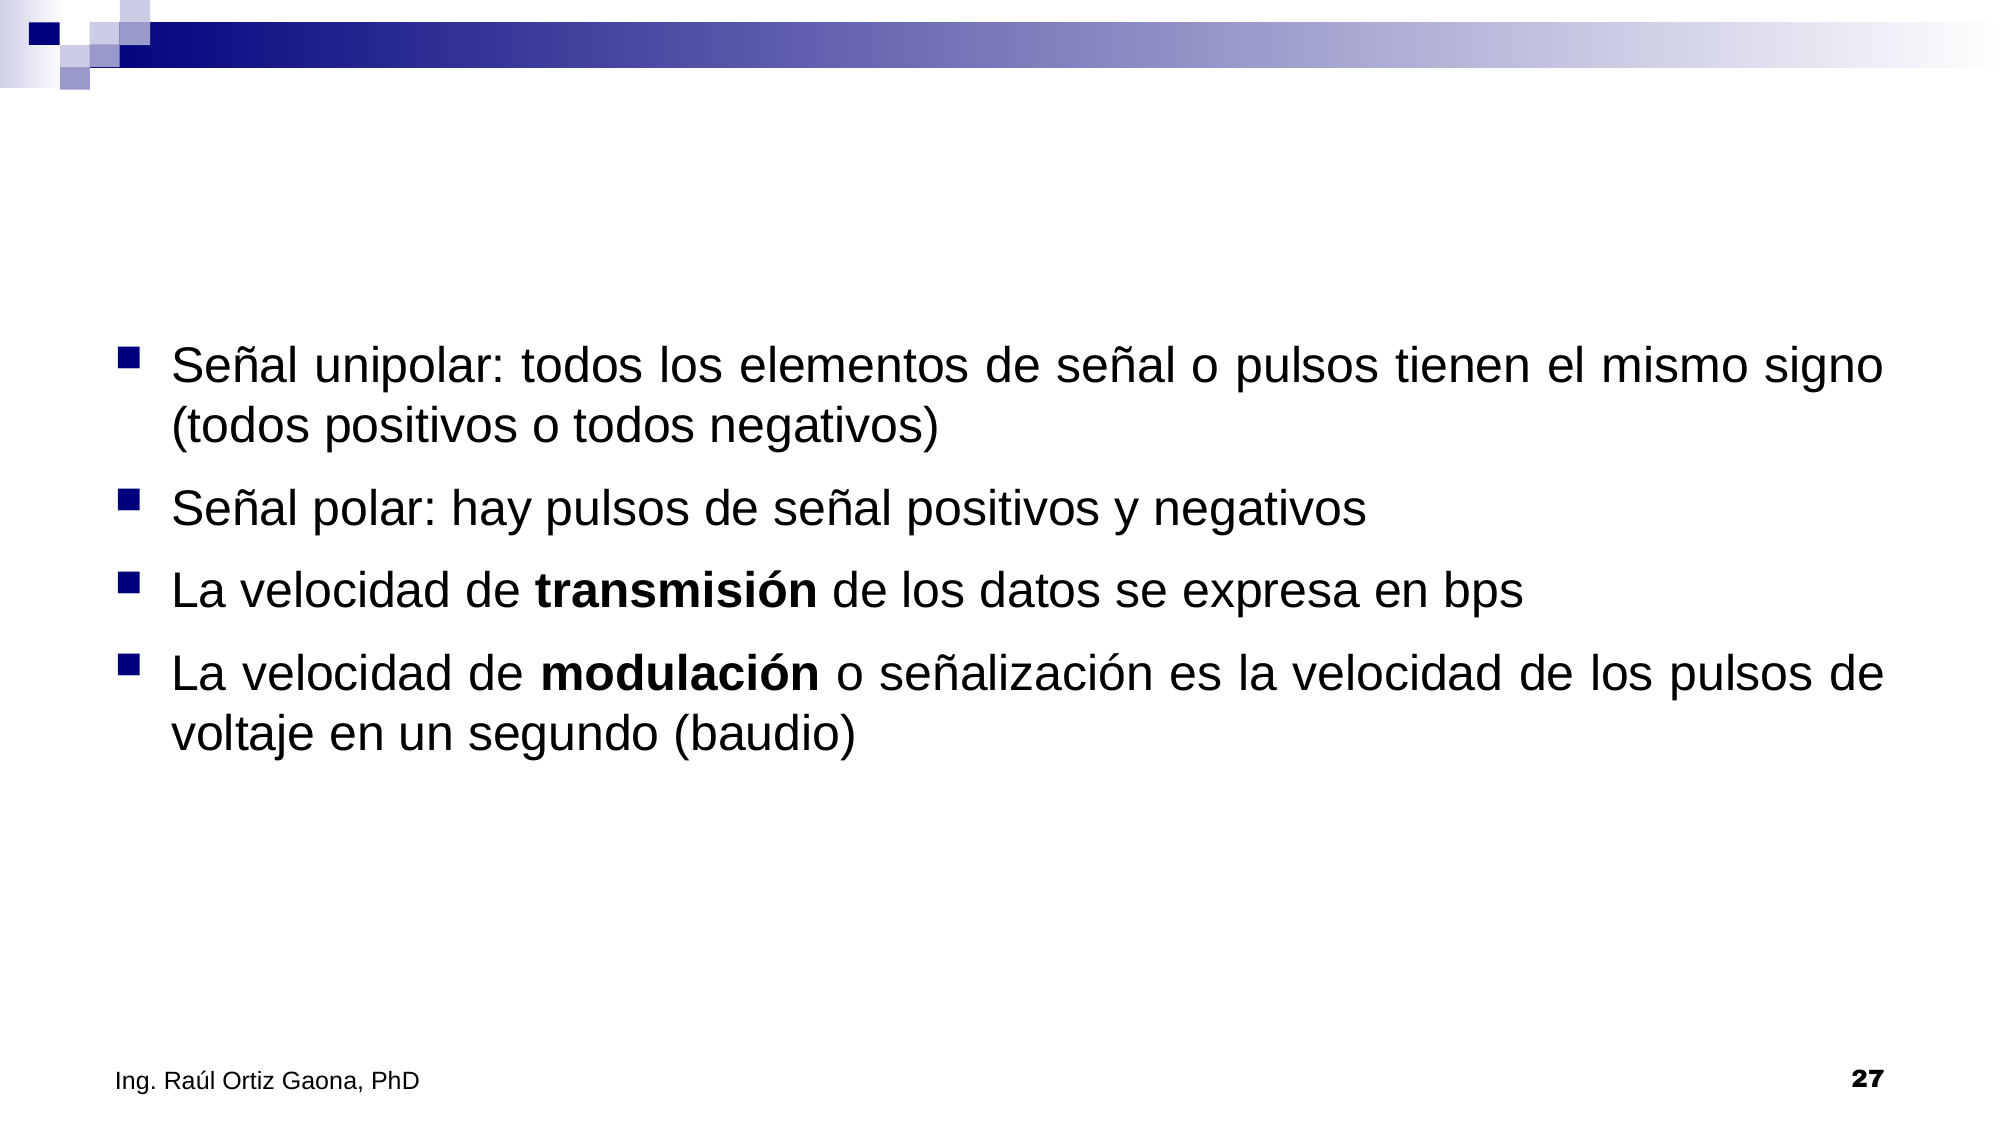

#
Señal unipolar: todos los elementos de señal o pulsos tienen el mismo signo (todos positivos o todos negativos)
Señal polar: hay pulsos de señal positivos y negativos
La velocidad de transmisión de los datos se expresa en bps
La velocidad de modulación o señalización es la velocidad de los pulsos de voltaje en un segundo (baudio)
Ing. Raúl Ortiz Gaona, PhD
27